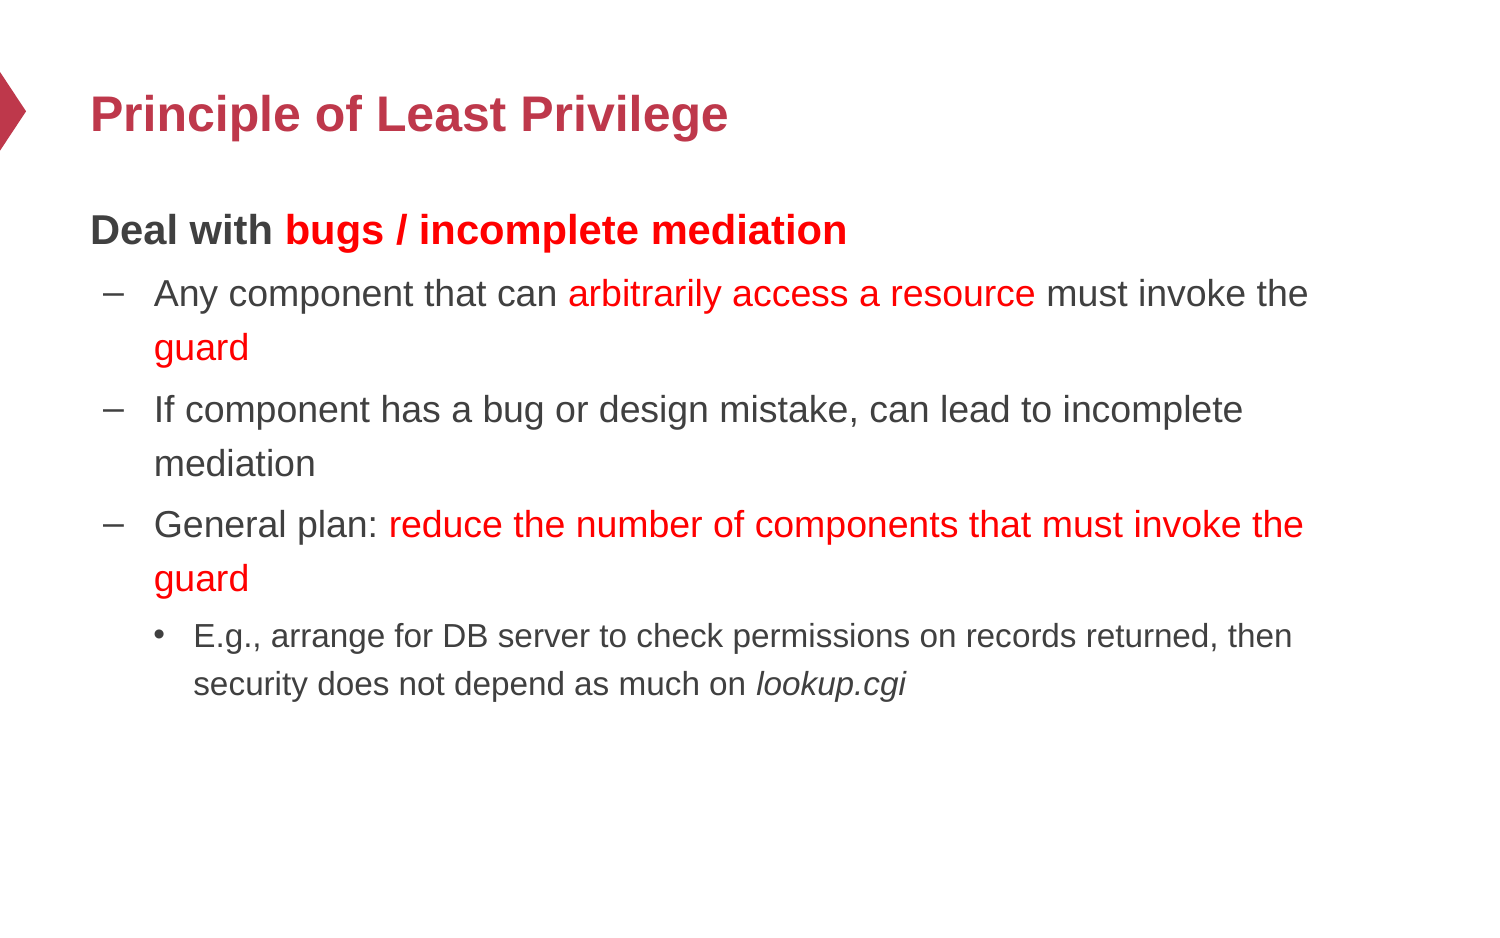

# Principle of Least Privilege
Deal with bugs / incomplete mediation
Any component that can arbitrarily access a resource must invoke the guard
If component has a bug or design mistake, can lead to incomplete mediation
General plan: reduce the number of components that must invoke the guard
E.g., arrange for DB server to check permissions on records returned, then security does not depend as much on lookup.cgi

7